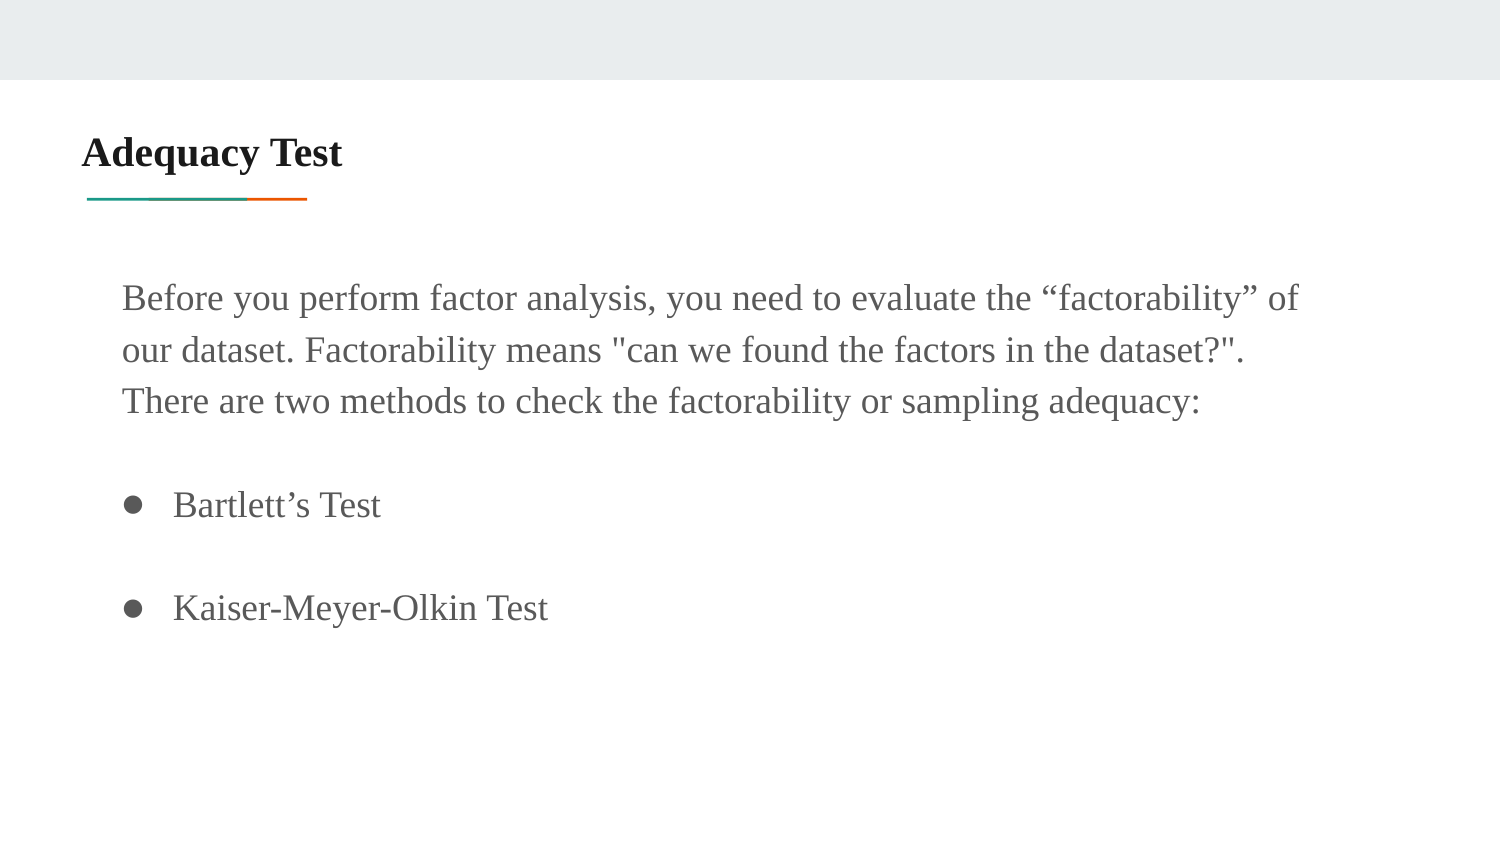

# Adequacy Test
Before you perform factor analysis, you need to evaluate the “factorability” of our dataset. Factorability means "can we found the factors in the dataset?". There are two methods to check the factorability or sampling adequacy:

Bartlett’s Test

Kaiser-Meyer-Olkin Test